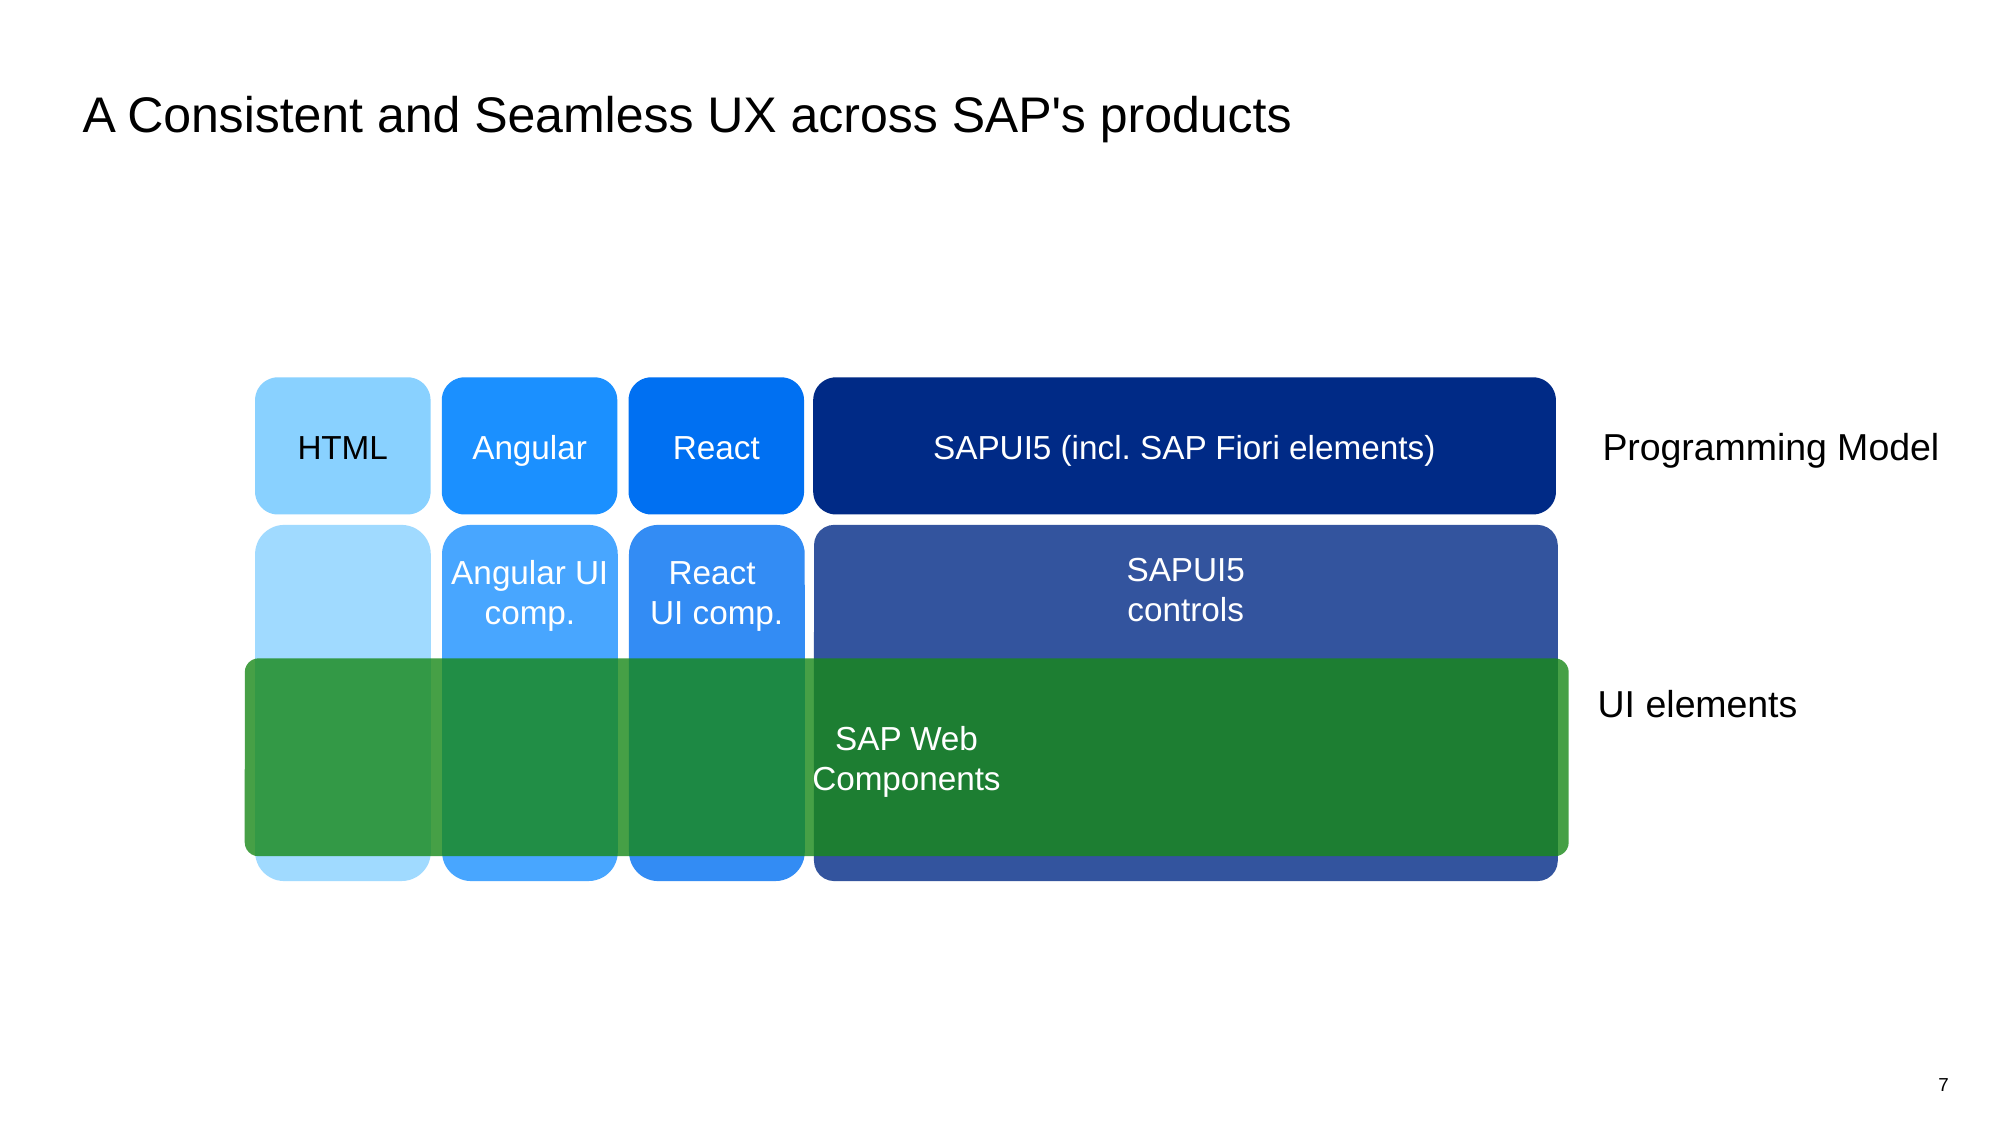

# A Consistent and Seamless UX across SAP's products
HTML
Angular
React
SAPUI5 (incl. SAP Fiori elements)
Programming Model

Angular UI comp.
React
UI comp.
SAPUI5
controls
SAP Web
Components
UI elements